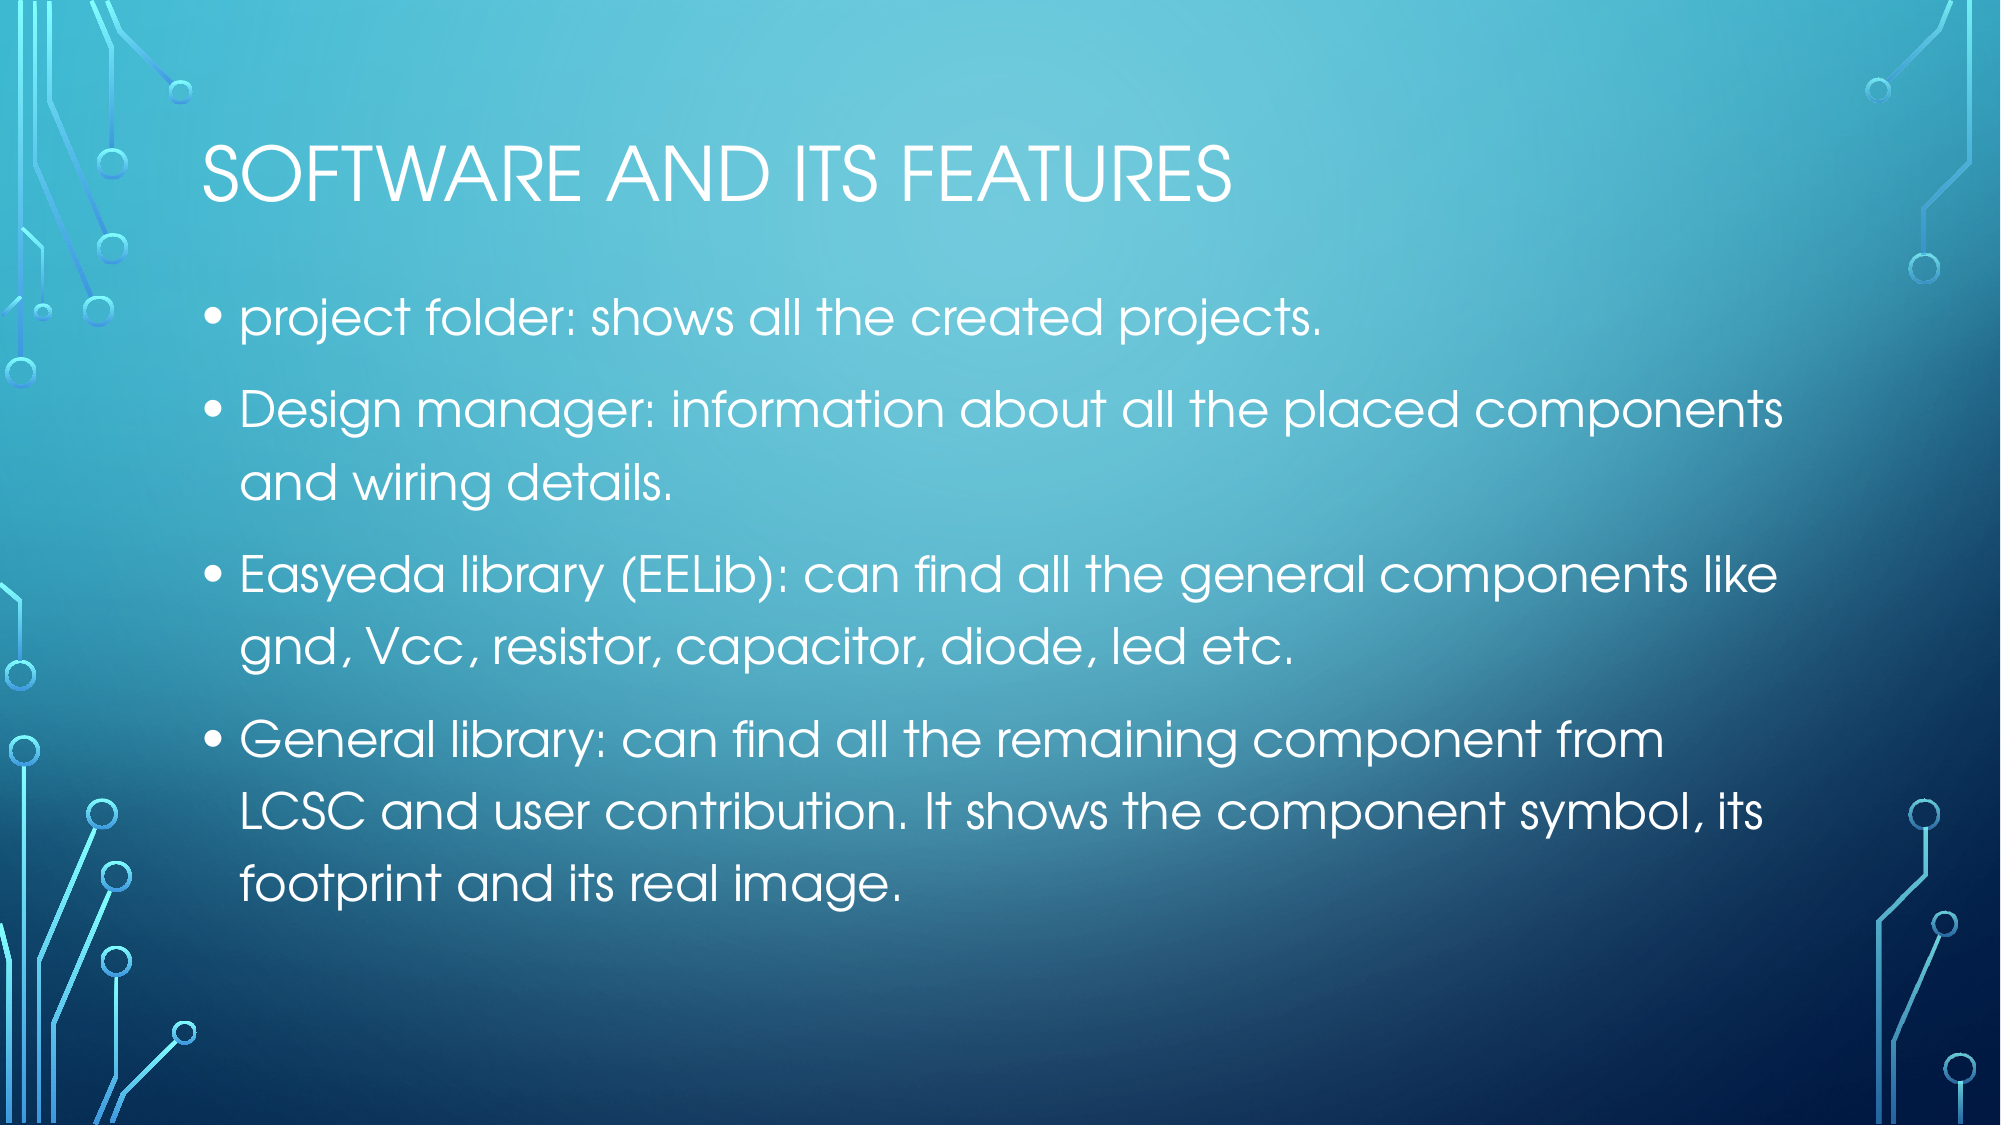

# Software and its features
project folder: shows all the created projects.
Design manager: information about all the placed components and wiring details.
Easyeda library (EELib): can find all the general components like gnd, Vcc, resistor, capacitor, diode, led etc.
General library: can find all the remaining component from LCSC and user contribution. It shows the component symbol, its footprint and its real image.